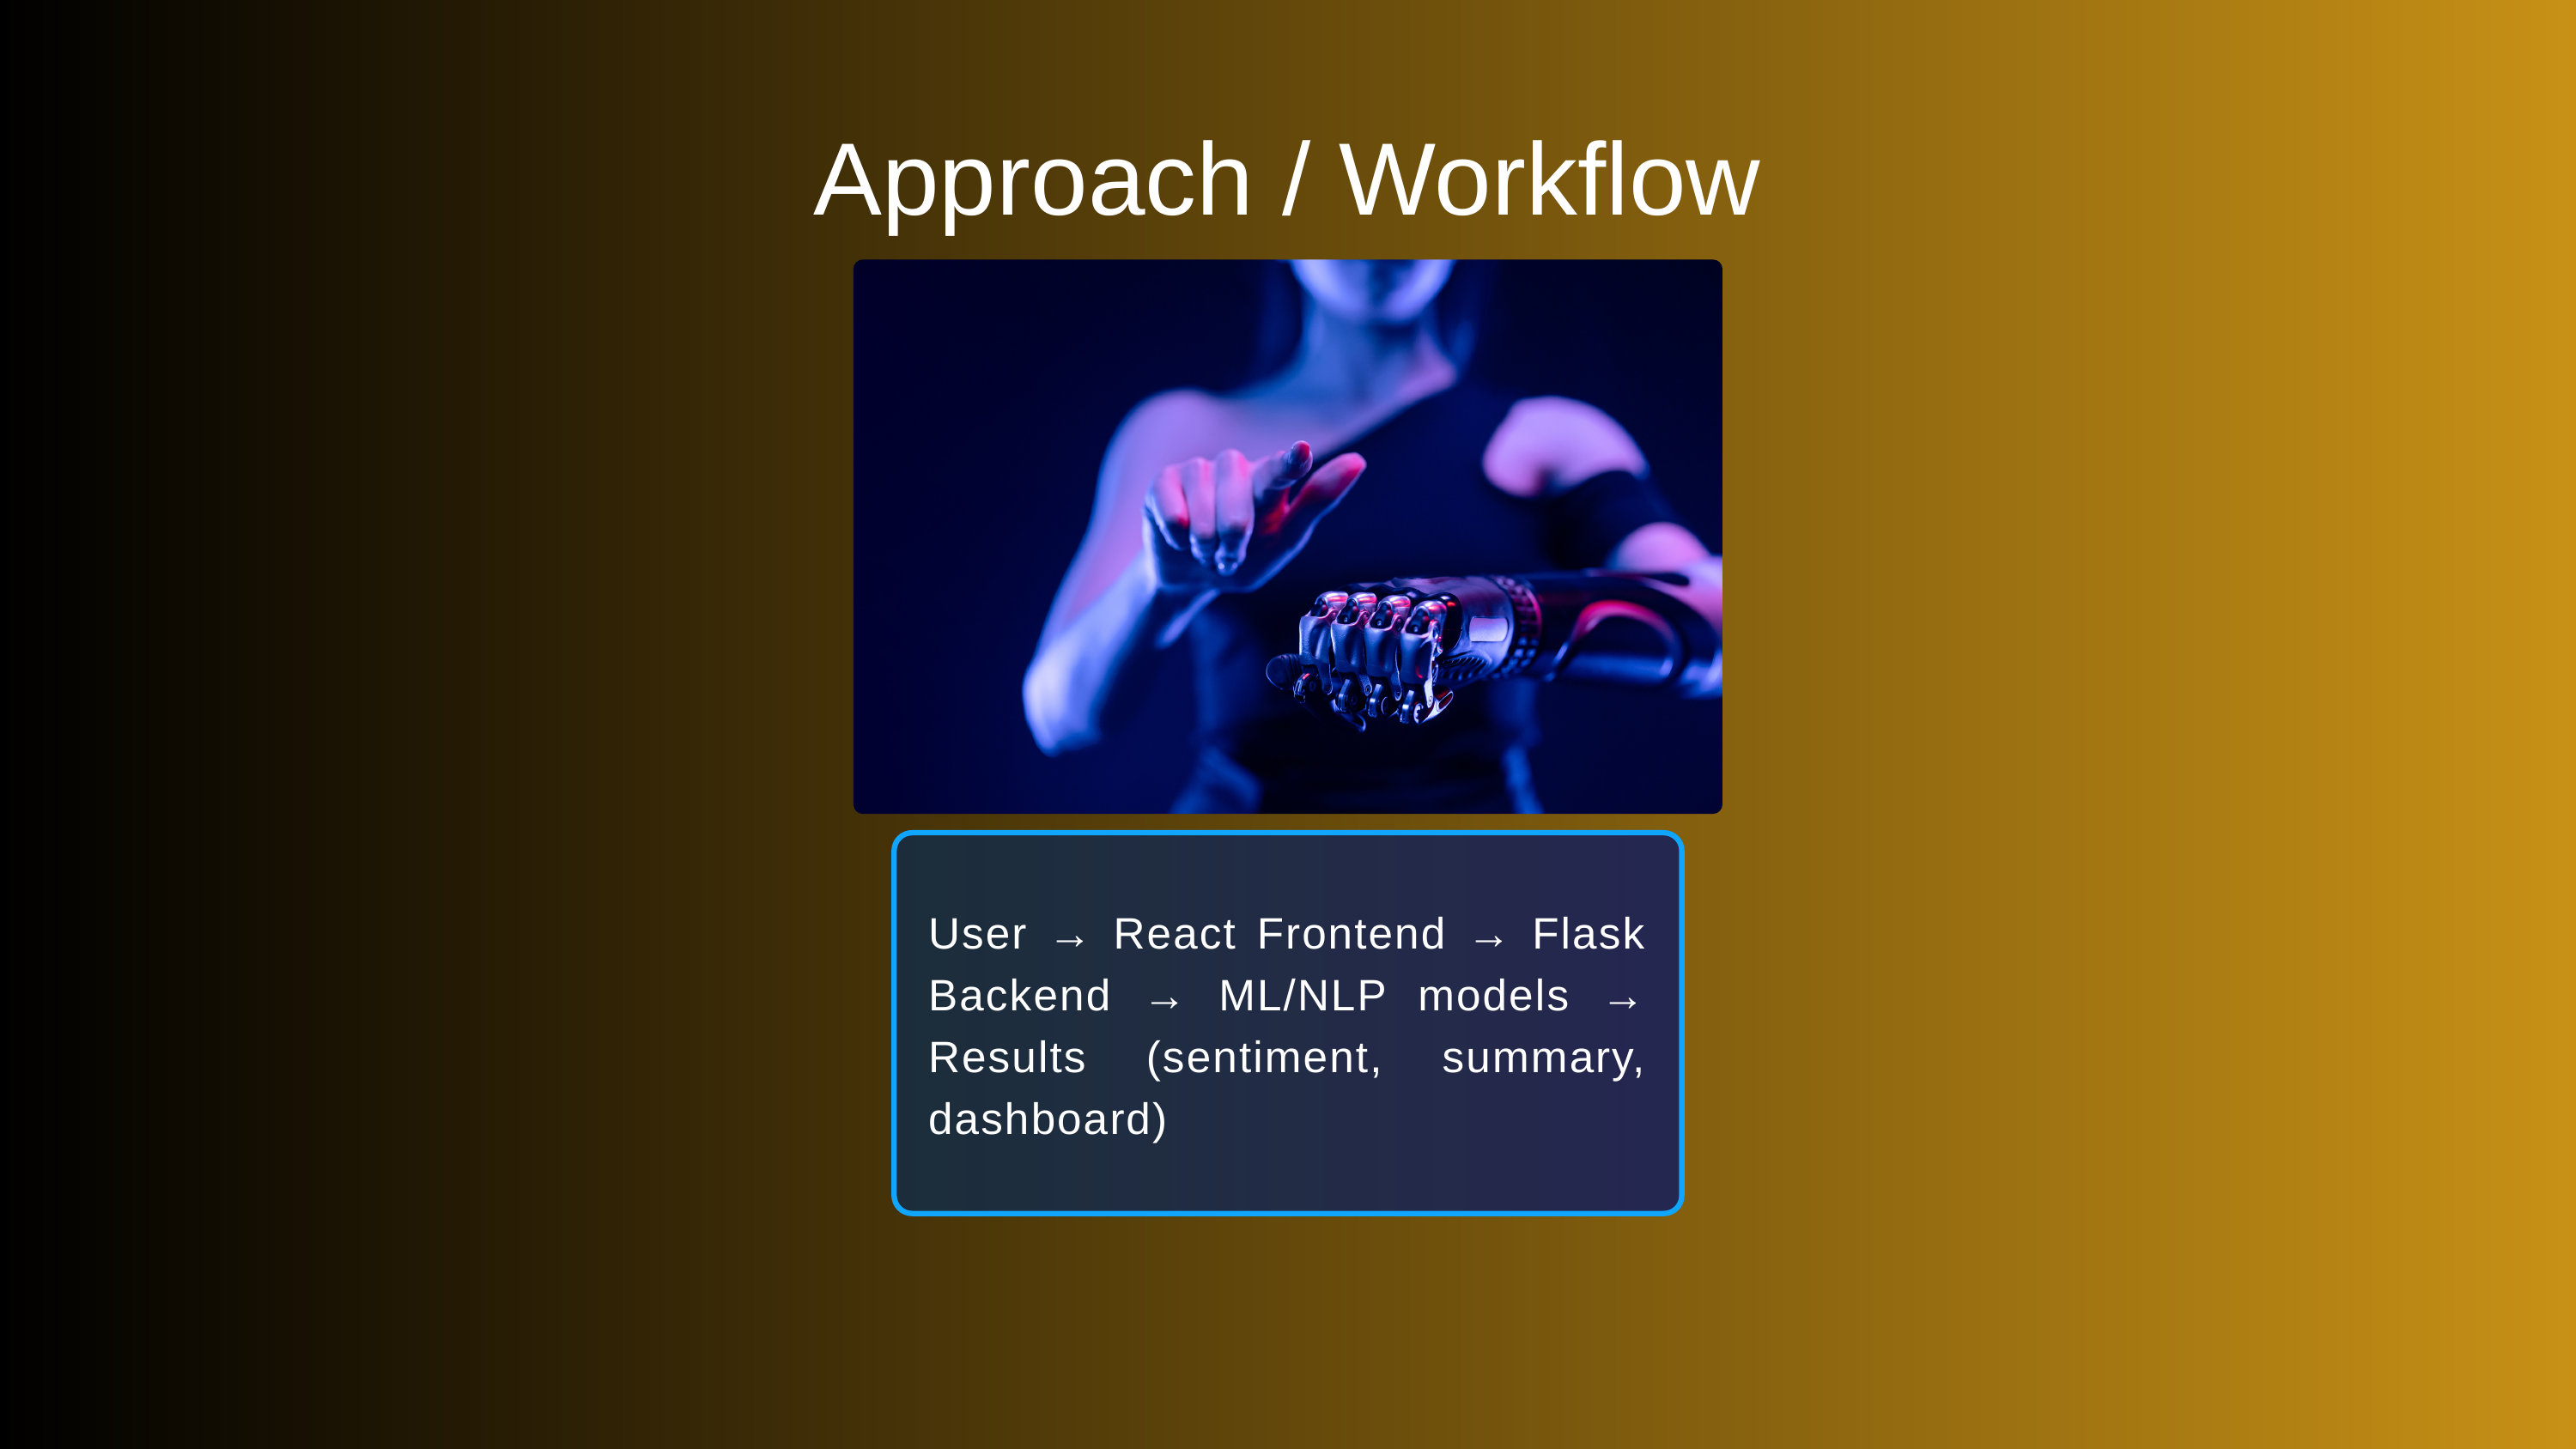

Approach / Workflow

User → React Frontend → Flask Backend → ML/NLP models → Results (sentiment, summary, dashboard)